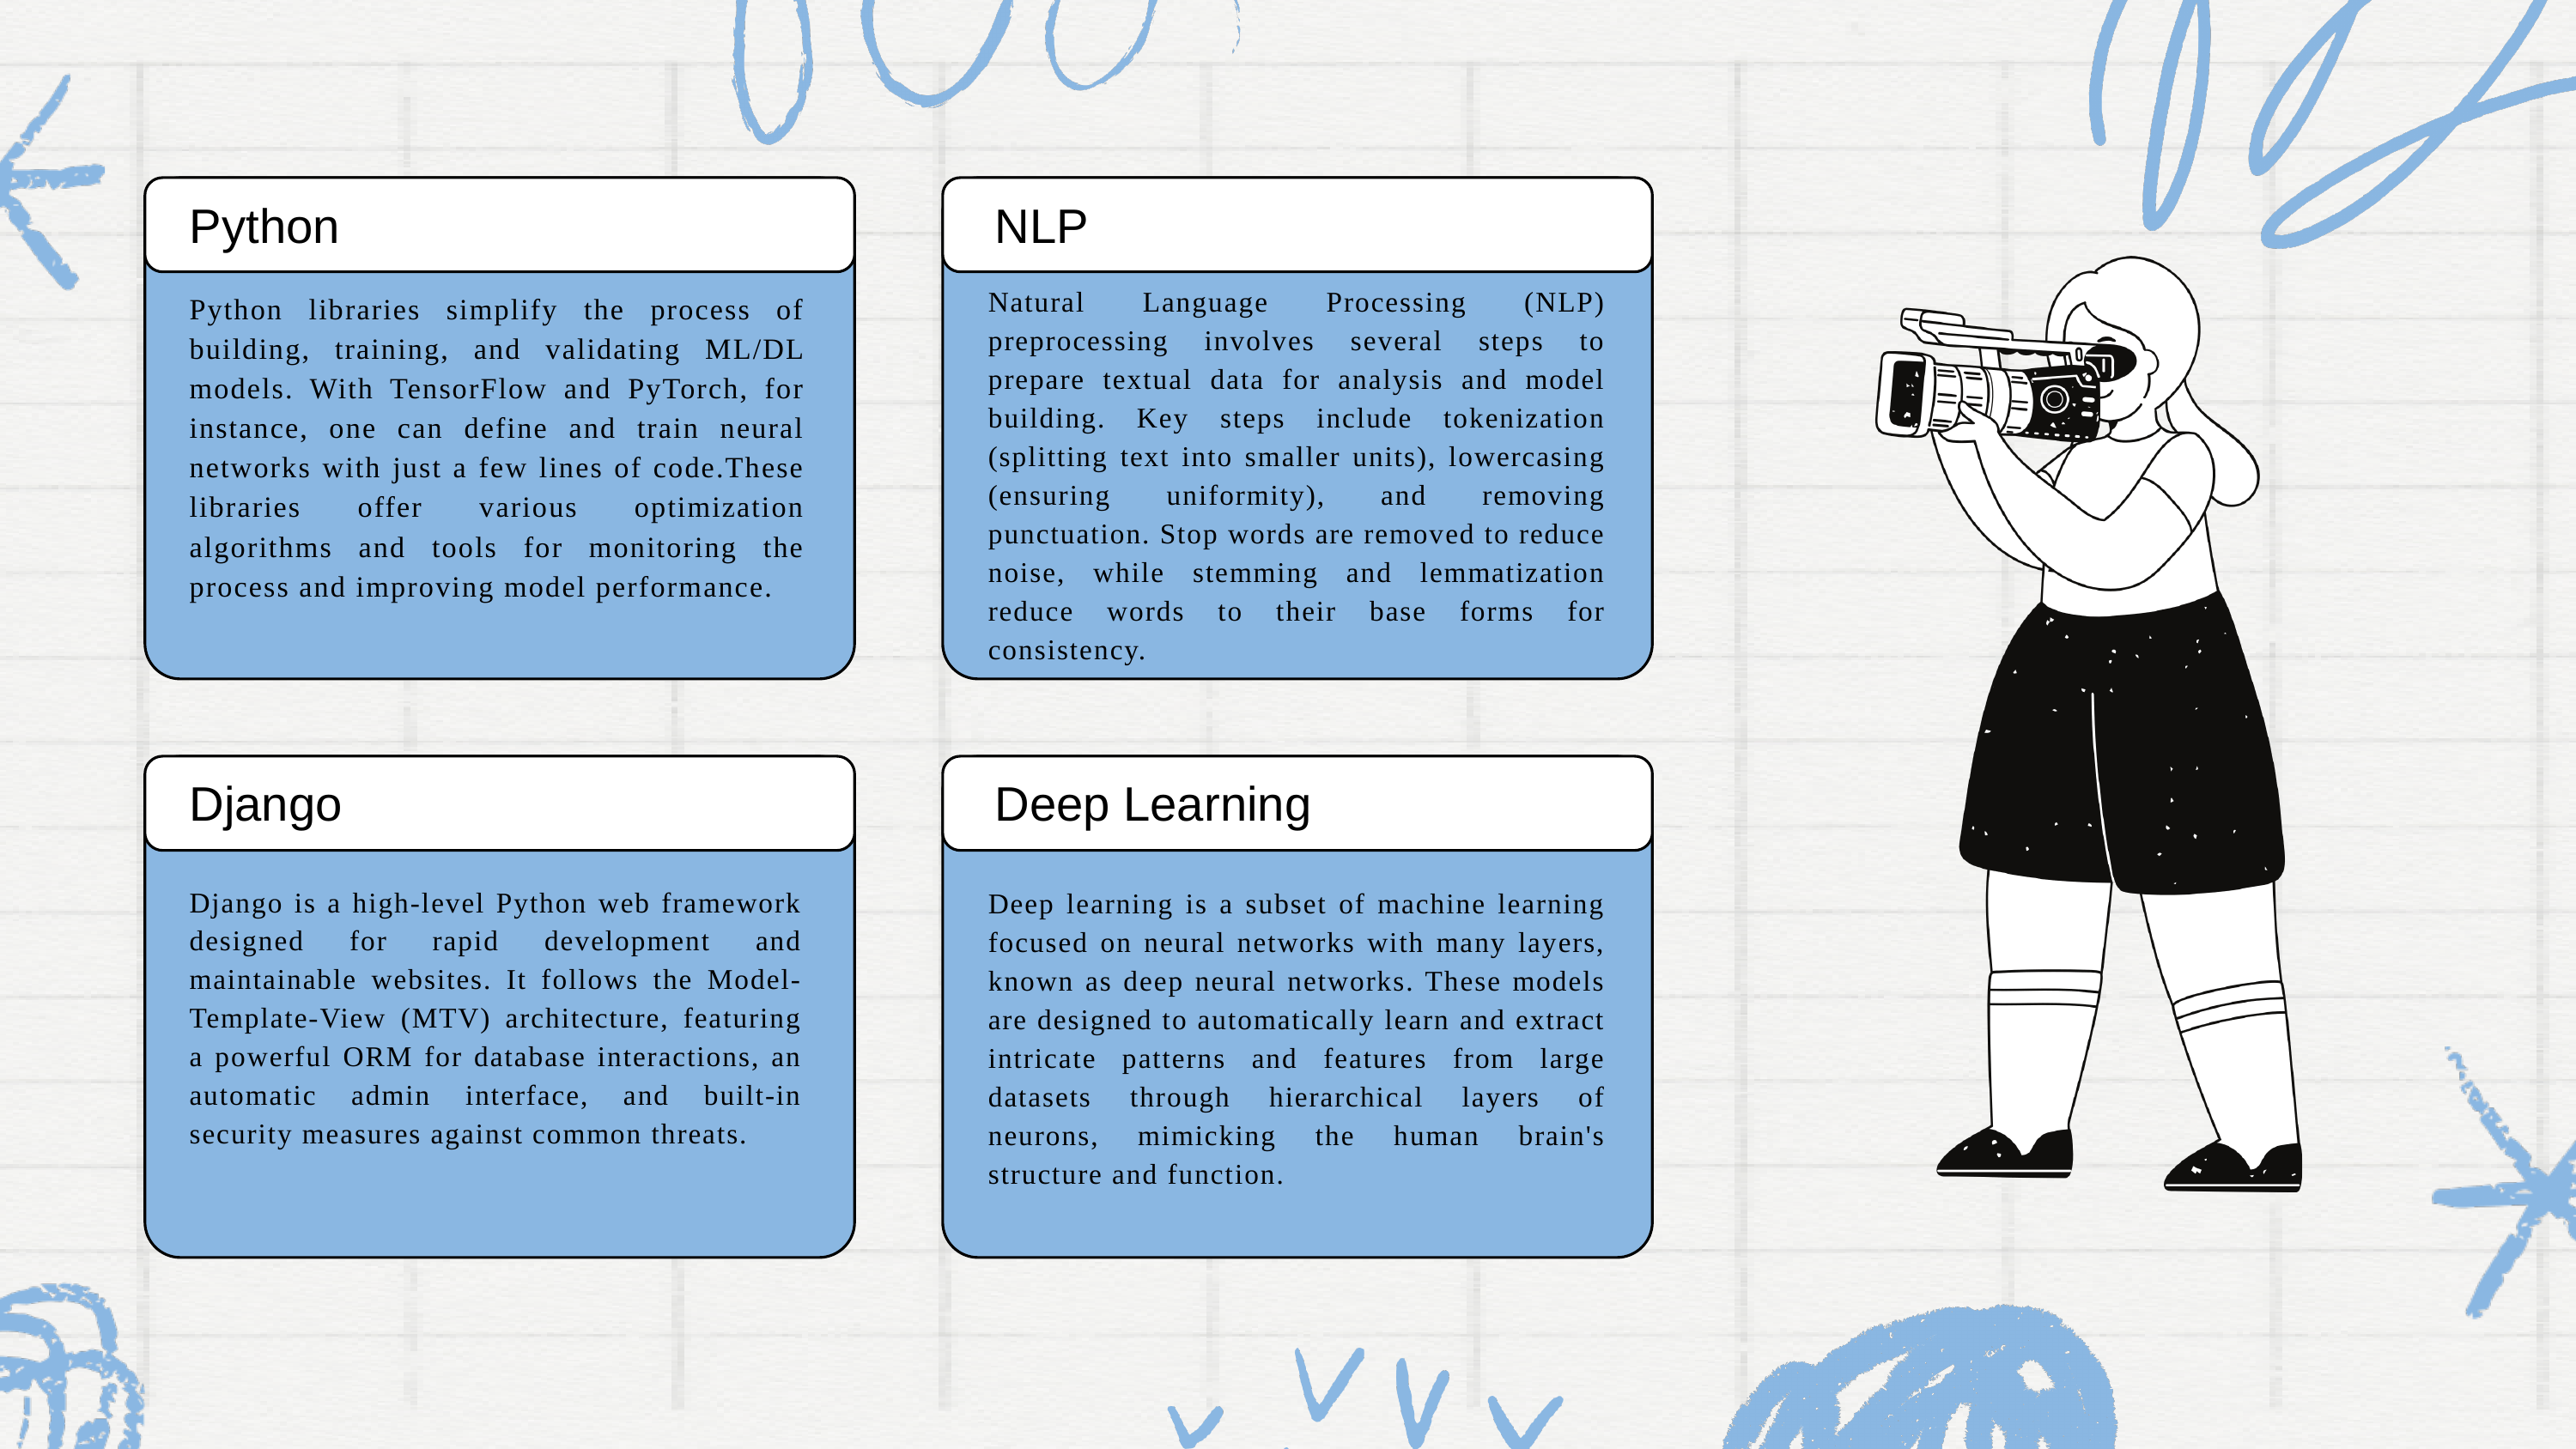

Python
NLP

Natural Language Processing (NLP) preprocessing involves several steps to prepare textual data for analysis and model building. Key steps include tokenization (splitting text into smaller units), lowercasing (ensuring uniformity), and removing punctuation. Stop words are removed to reduce noise, while stemming and lemmatization reduce words to their base forms for consistency.

Python libraries simplify the process of building, training, and validating ML/DL models. With TensorFlow and PyTorch, for instance, one can define and train neural networks with just a few lines of code.These libraries offer various optimization algorithms and tools for monitoring the process and improving model performance.

Django
Deep Learning

Deep learning is a subset of machine learning focused on neural networks with many layers, known as deep neural networks. These models are designed to automatically learn and extract intricate patterns and features from large datasets through hierarchical layers of neurons, mimicking the human brain's structure and function.

Django is a high-level Python web framework designed for rapid development and maintainable websites. It follows the Model-Template-View (MTV) architecture, featuring a powerful ORM for database interactions, an automatic admin interface, and built-in security measures against common threats.